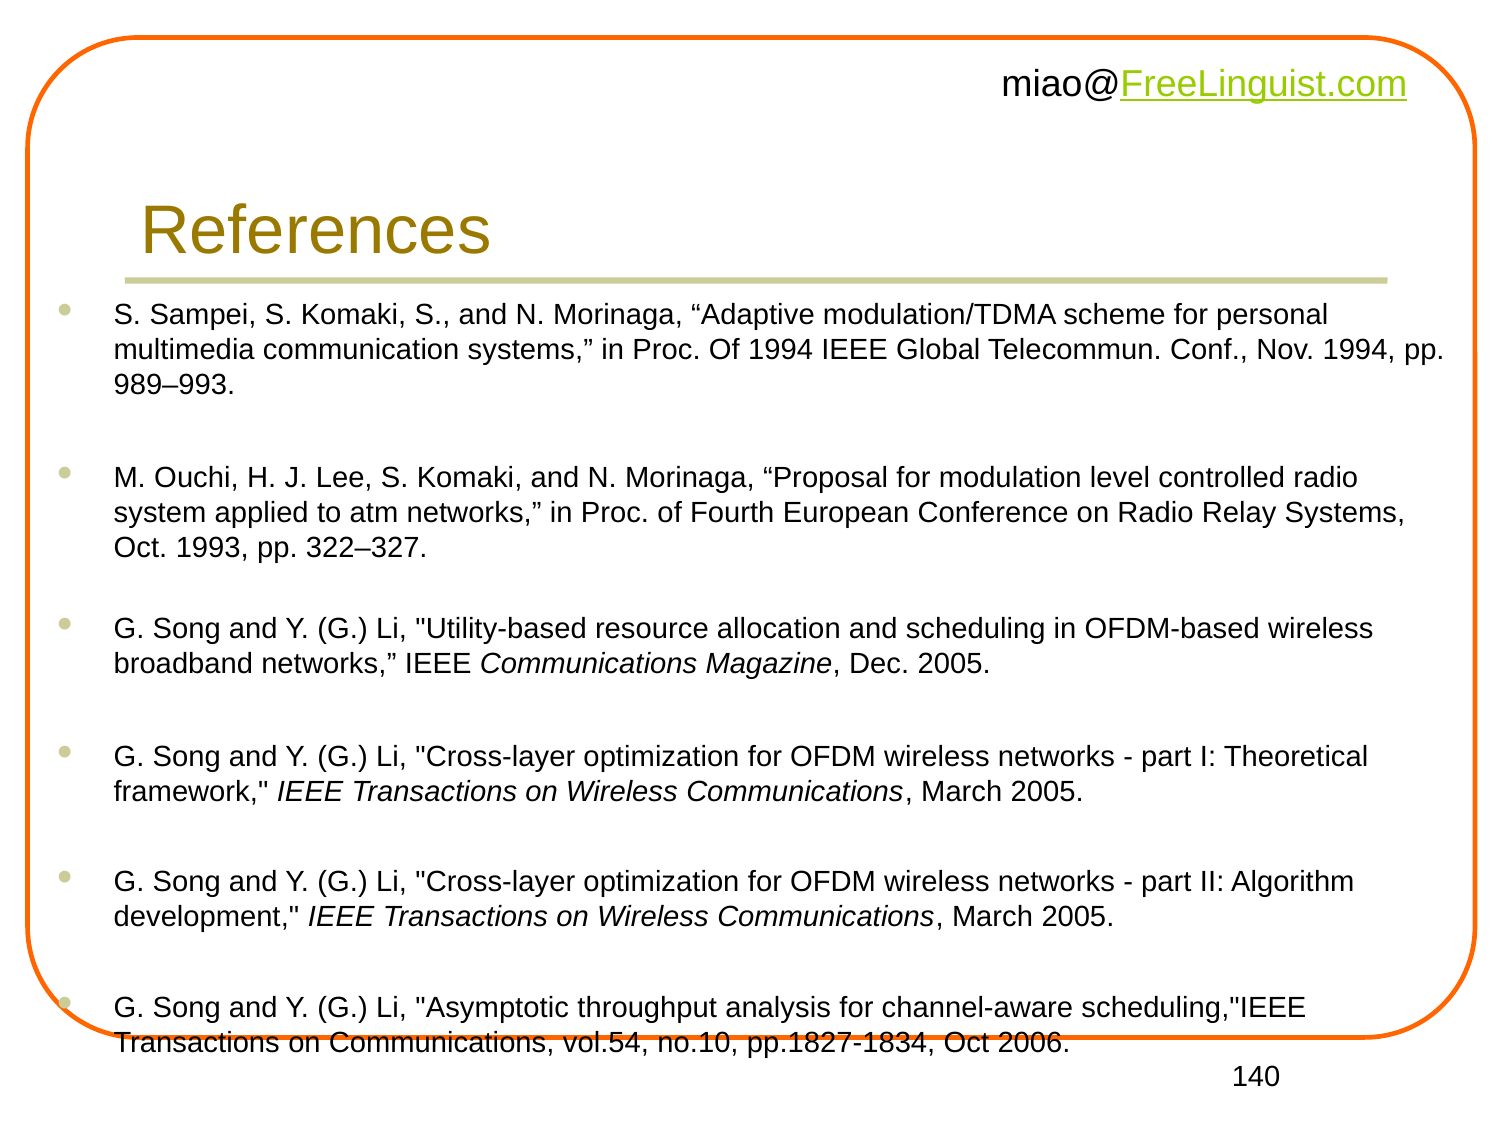

# References
S. Sampei, S. Komaki, S., and N. Morinaga, “Adaptive modulation/TDMA scheme for personal multimedia communication systems,” in Proc. Of 1994 IEEE Global Telecommun. Conf., Nov. 1994, pp. 989–993.

M. Ouchi, H. J. Lee, S. Komaki, and N. Morinaga, “Proposal for modulation level controlled radio system applied to atm networks,” in Proc. of Fourth European Conference on Radio Relay Systems, Oct. 1993, pp. 322–327.

G. Song and Y. (G.) Li, "Utility-based resource allocation and scheduling in OFDM-based wireless broadband networks,” IEEE Communications Magazine, Dec. 2005.

G. Song and Y. (G.) Li, "Cross-layer optimization for OFDM wireless networks - part I: Theoretical framework," IEEE Transactions on Wireless Communications, March 2005.

G. Song and Y. (G.) Li, "Cross-layer optimization for OFDM wireless networks - part II: Algorithm development," IEEE Transactions on Wireless Communications, March 2005.

G. Song and Y. (G.) Li, "Asymptotic throughput analysis for channel-aware scheduling,"IEEE Transactions on Communications, vol.54, no.10, pp.1827-1834, Oct 2006.
140